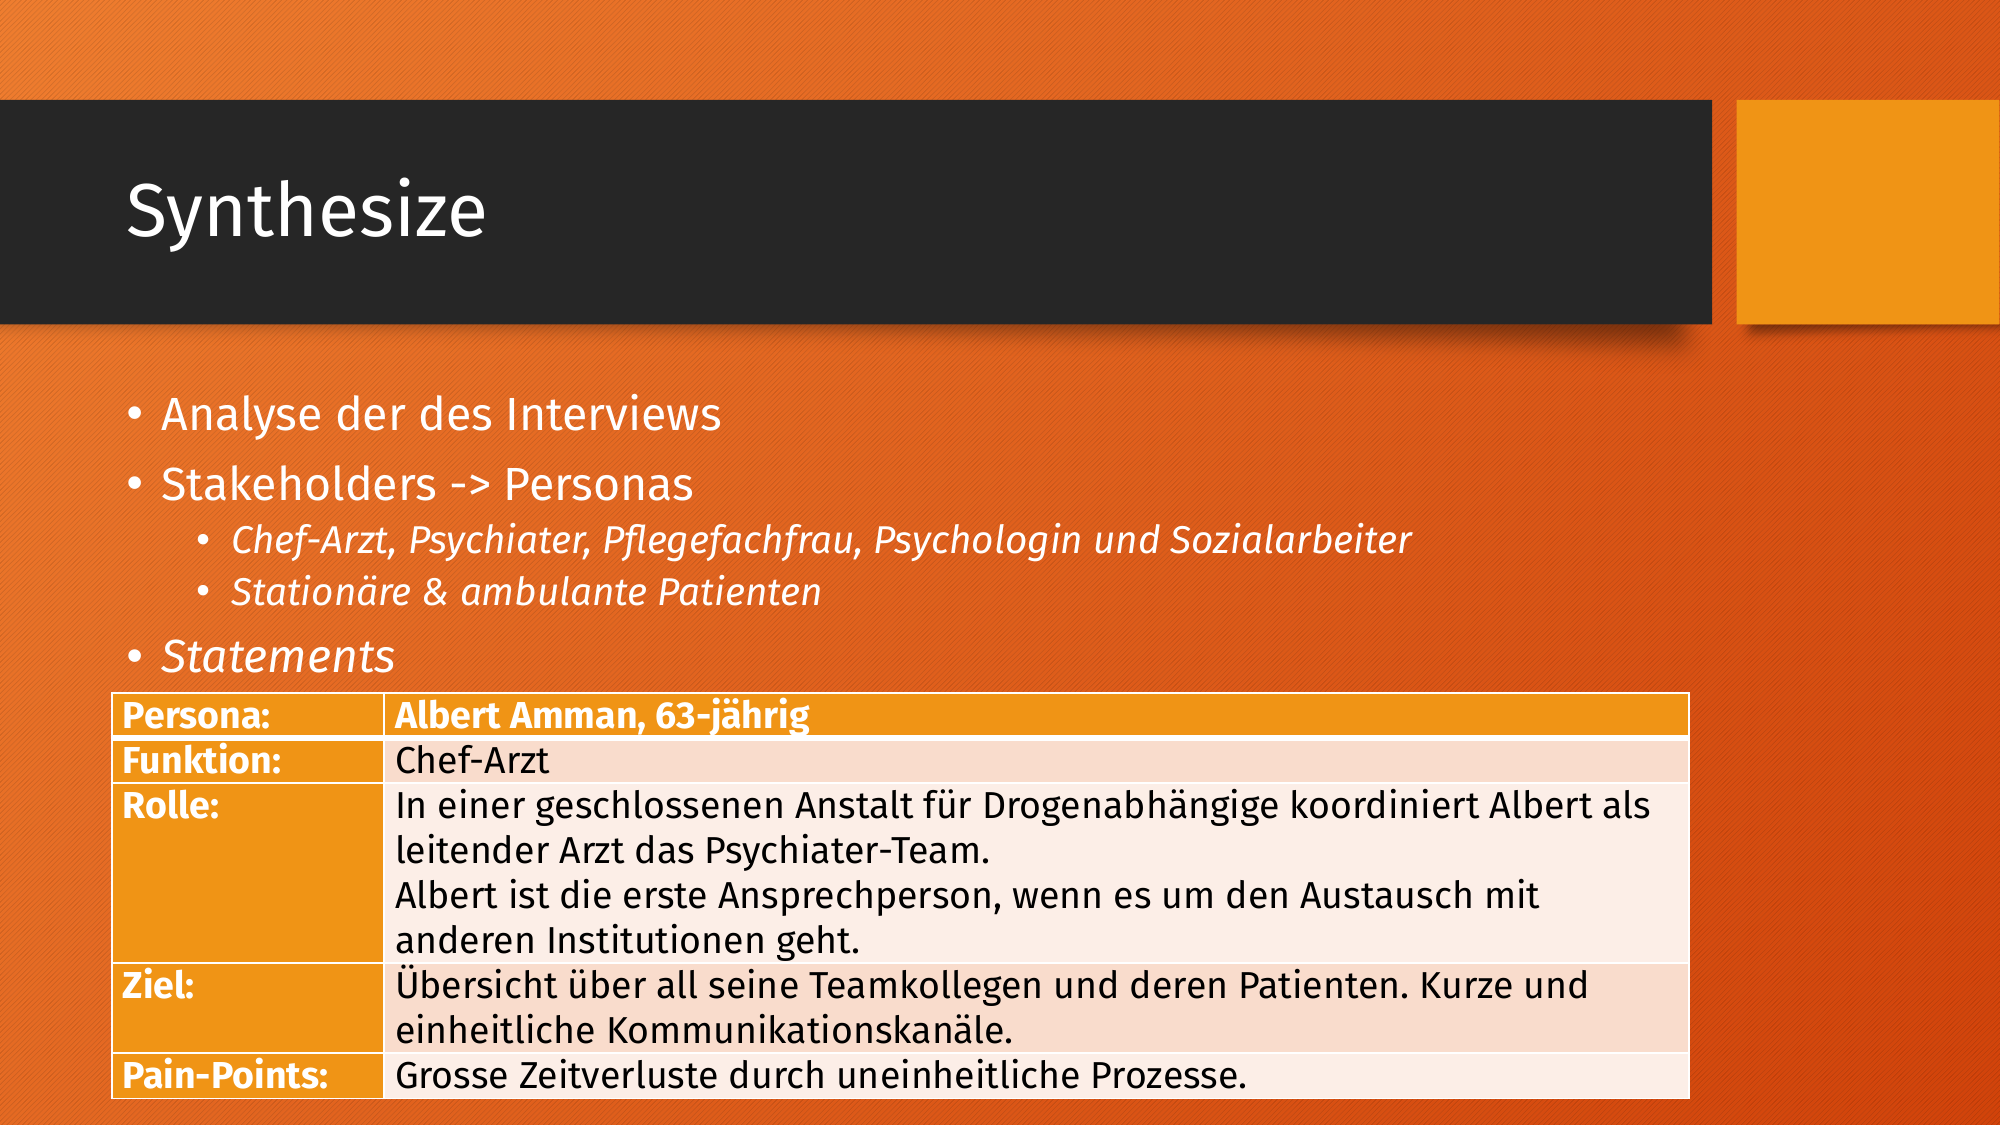

# Synthesize
Analyse der des Interviews
Stakeholders -> Personas
Chef-Arzt, Psychiater, Pflegefachfrau, Psychologin und Sozialarbeiter
Stationäre & ambulante Patienten
Statements
| Persona: | Albert Amman, 63-jährig |
| --- | --- |
| Funktion: | Chef-Arzt |
| Rolle: | In einer geschlossenen Anstalt für Drogenabhängige koordiniert Albert als leitender Arzt das Psychiater-Team. Albert ist die erste Ansprechperson, wenn es um den Austausch mit anderen Institutionen geht. |
| Ziel: | Übersicht über all seine Teamkollegen und deren Patienten. Kurze und einheitliche Kommunikationskanäle. |
| Pain-Points: | Grosse Zeitverluste durch uneinheitliche Prozesse. |